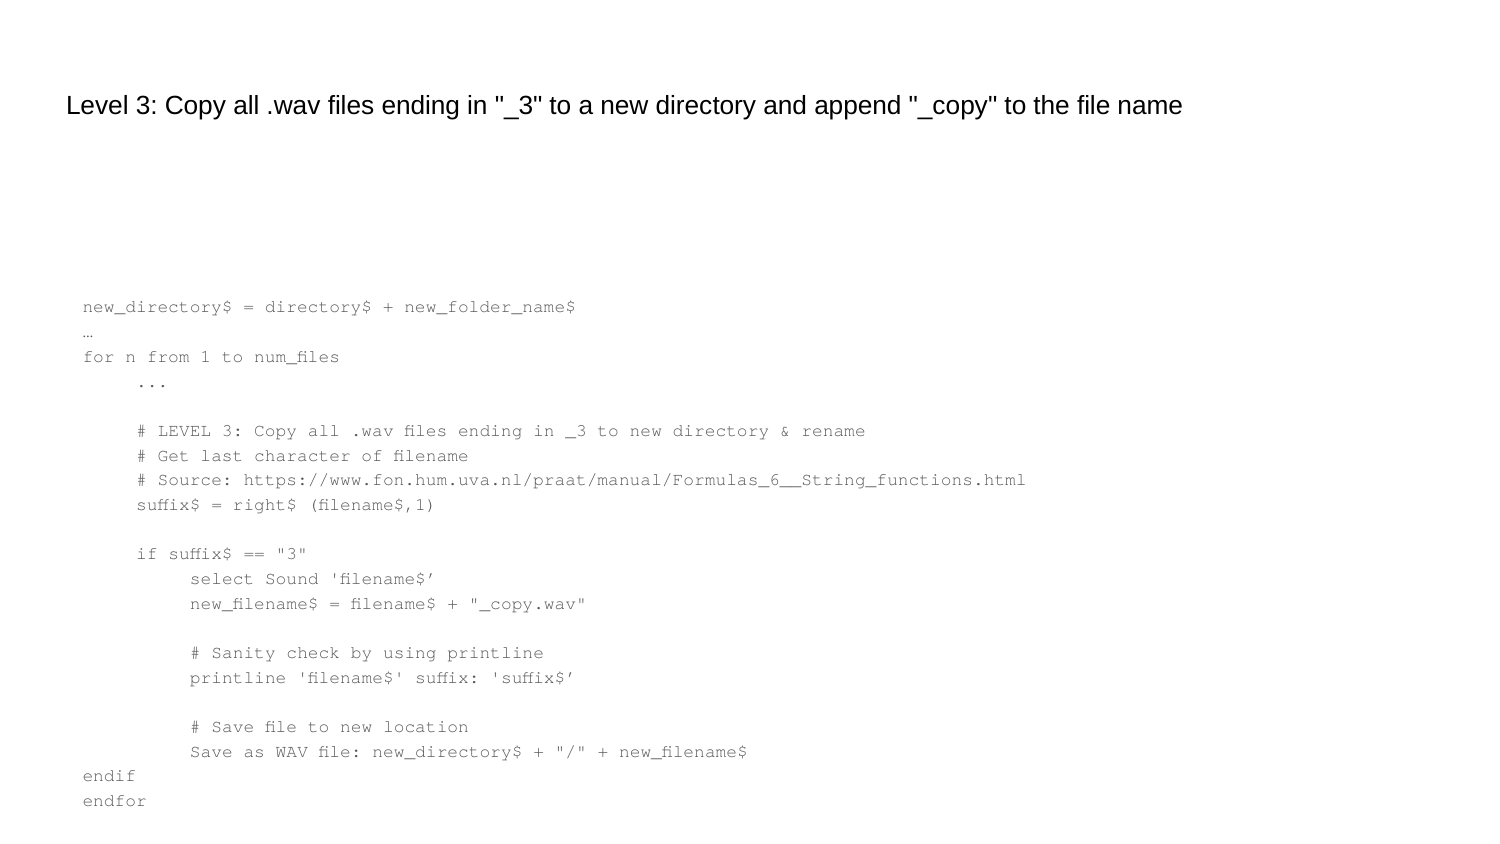

# Level 3: Copy all .wav files ending in "_3" to a new directory and append "_copy" to the file name
new_directory$ = directory$ + new_folder_name$
…
for n from 1 to num_files
     ...

     # LEVEL 3: Copy all .wav files ending in _3 to new directory & rename
     # Get last character of filename
     # Source: https://www.fon.hum.uva.nl/praat/manual/Formulas_6__String_functions.html
     suffix$ = right$ (filename$,1)
     if suffix$ == "3"
          select Sound 'filename$’
          new_filename$ = filename$ + "_copy.wav"

          # Sanity check by using printline
          printline 'filename$' suffix: 'suffix$’
          # Save file to new location
          Save as WAV file: new_directory$ + "/" + new_filename$
endif
endfor